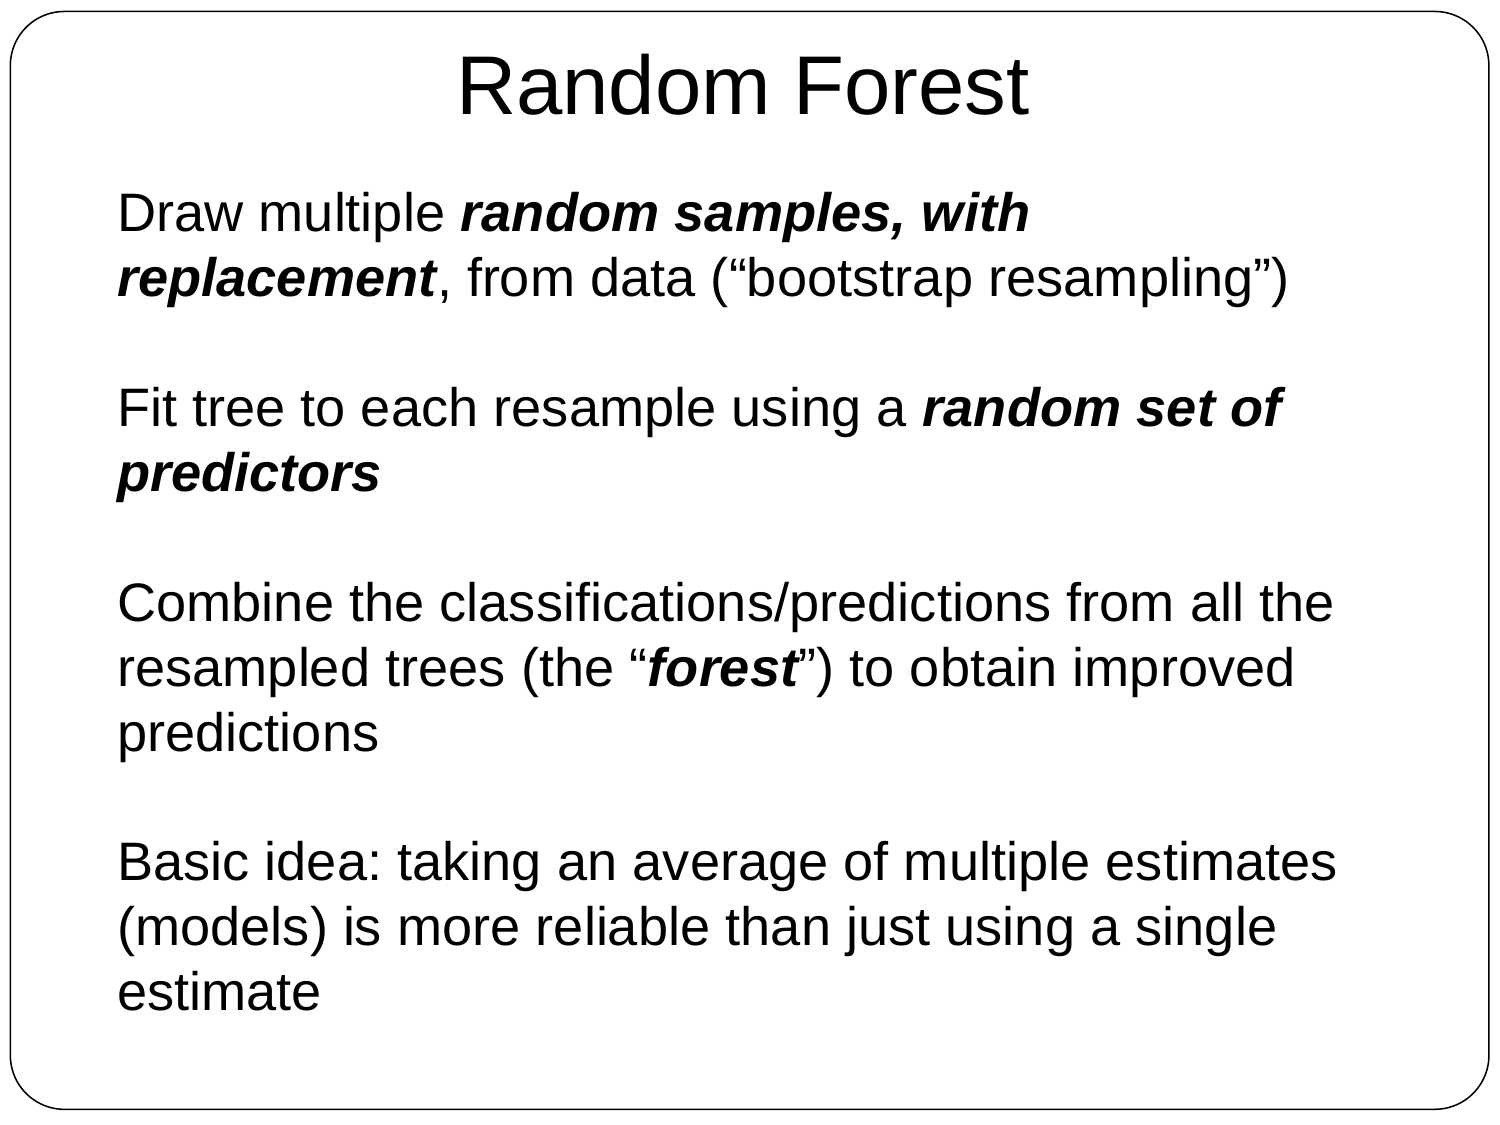

# Random Forest
Draw multiple random samples, with replacement, from data (“bootstrap resampling”)

Fit tree to each resample using a random set of predictors

Combine the classifications/predictions from all the resampled trees (the “forest”) to obtain improved predictions

Basic idea: taking an average of multiple estimates (models) is more reliable than just using a single estimate